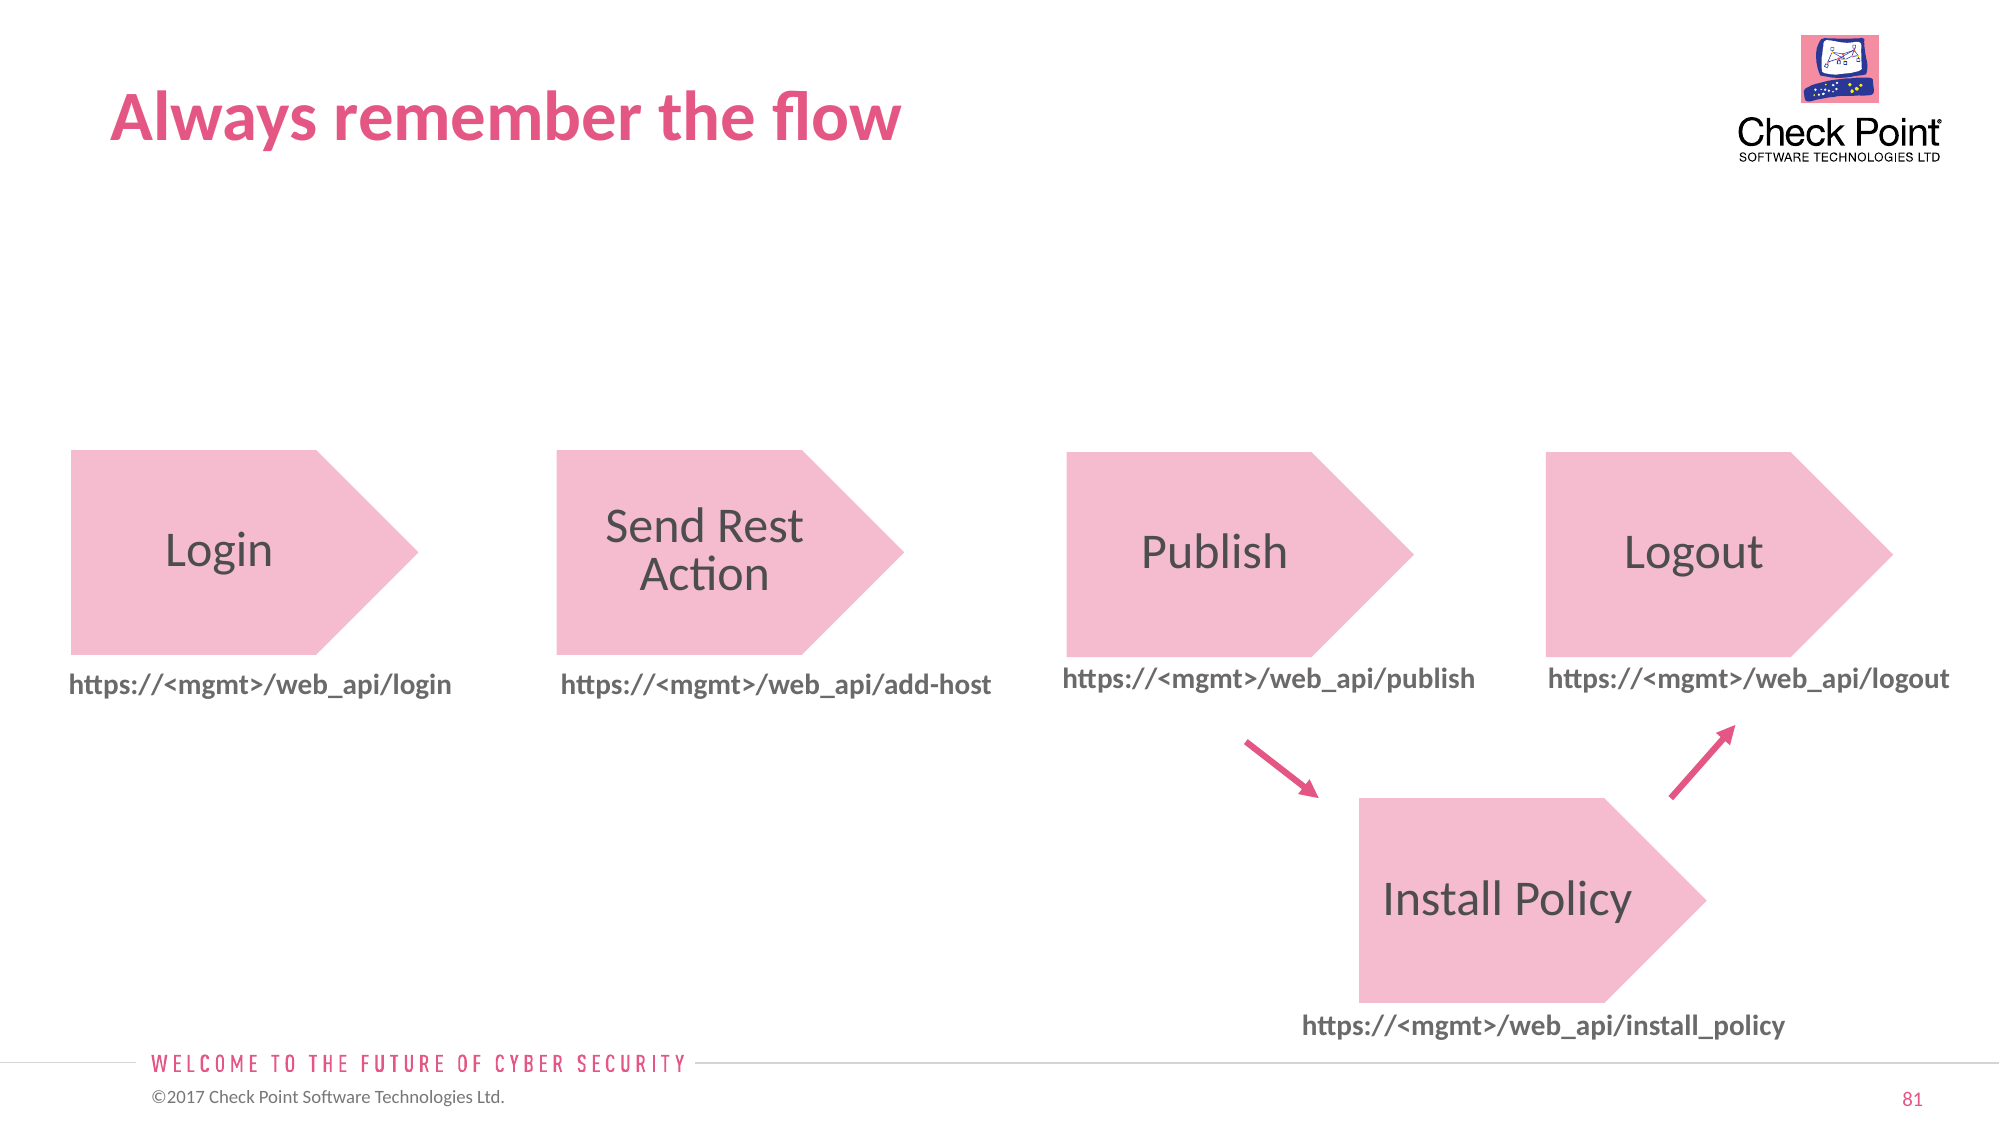

# Always remember the flow
Login
Send Rest Action
Publish
Logout
https://<mgmt>/web_api/publish
https://<mgmt>/web_api/logout
https://<mgmt>/web_api/login
https://<mgmt>/web_api/add-host
Install Policy
https://<mgmt>/web_api/install_policy

​